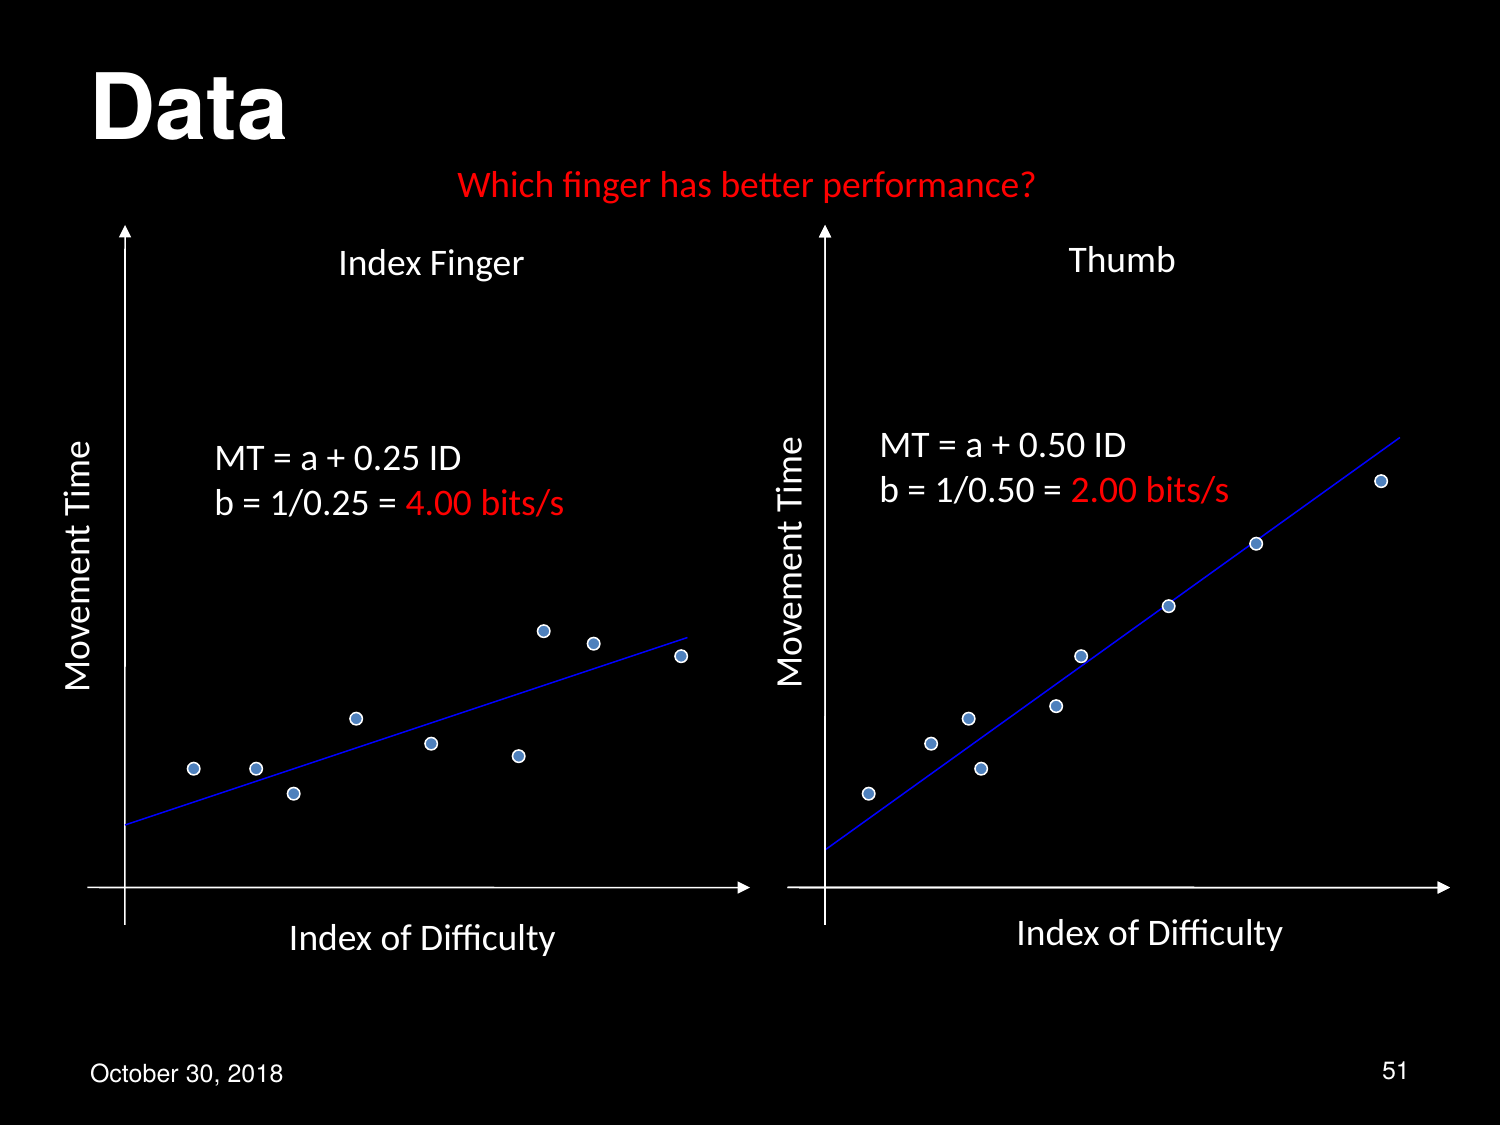

# Data
Which finger has better performance?

Thumb
Movement Time

Index of Difficulty

Index Finger
MT = a + 0.50 ID
b = 1/0.50 = 2.00 bits/s
MT = a + 0.25 ID
b = 1/0.25 = 4.00 bits/s
Movement Time

Index of Difficulty
October 30, 2018
51